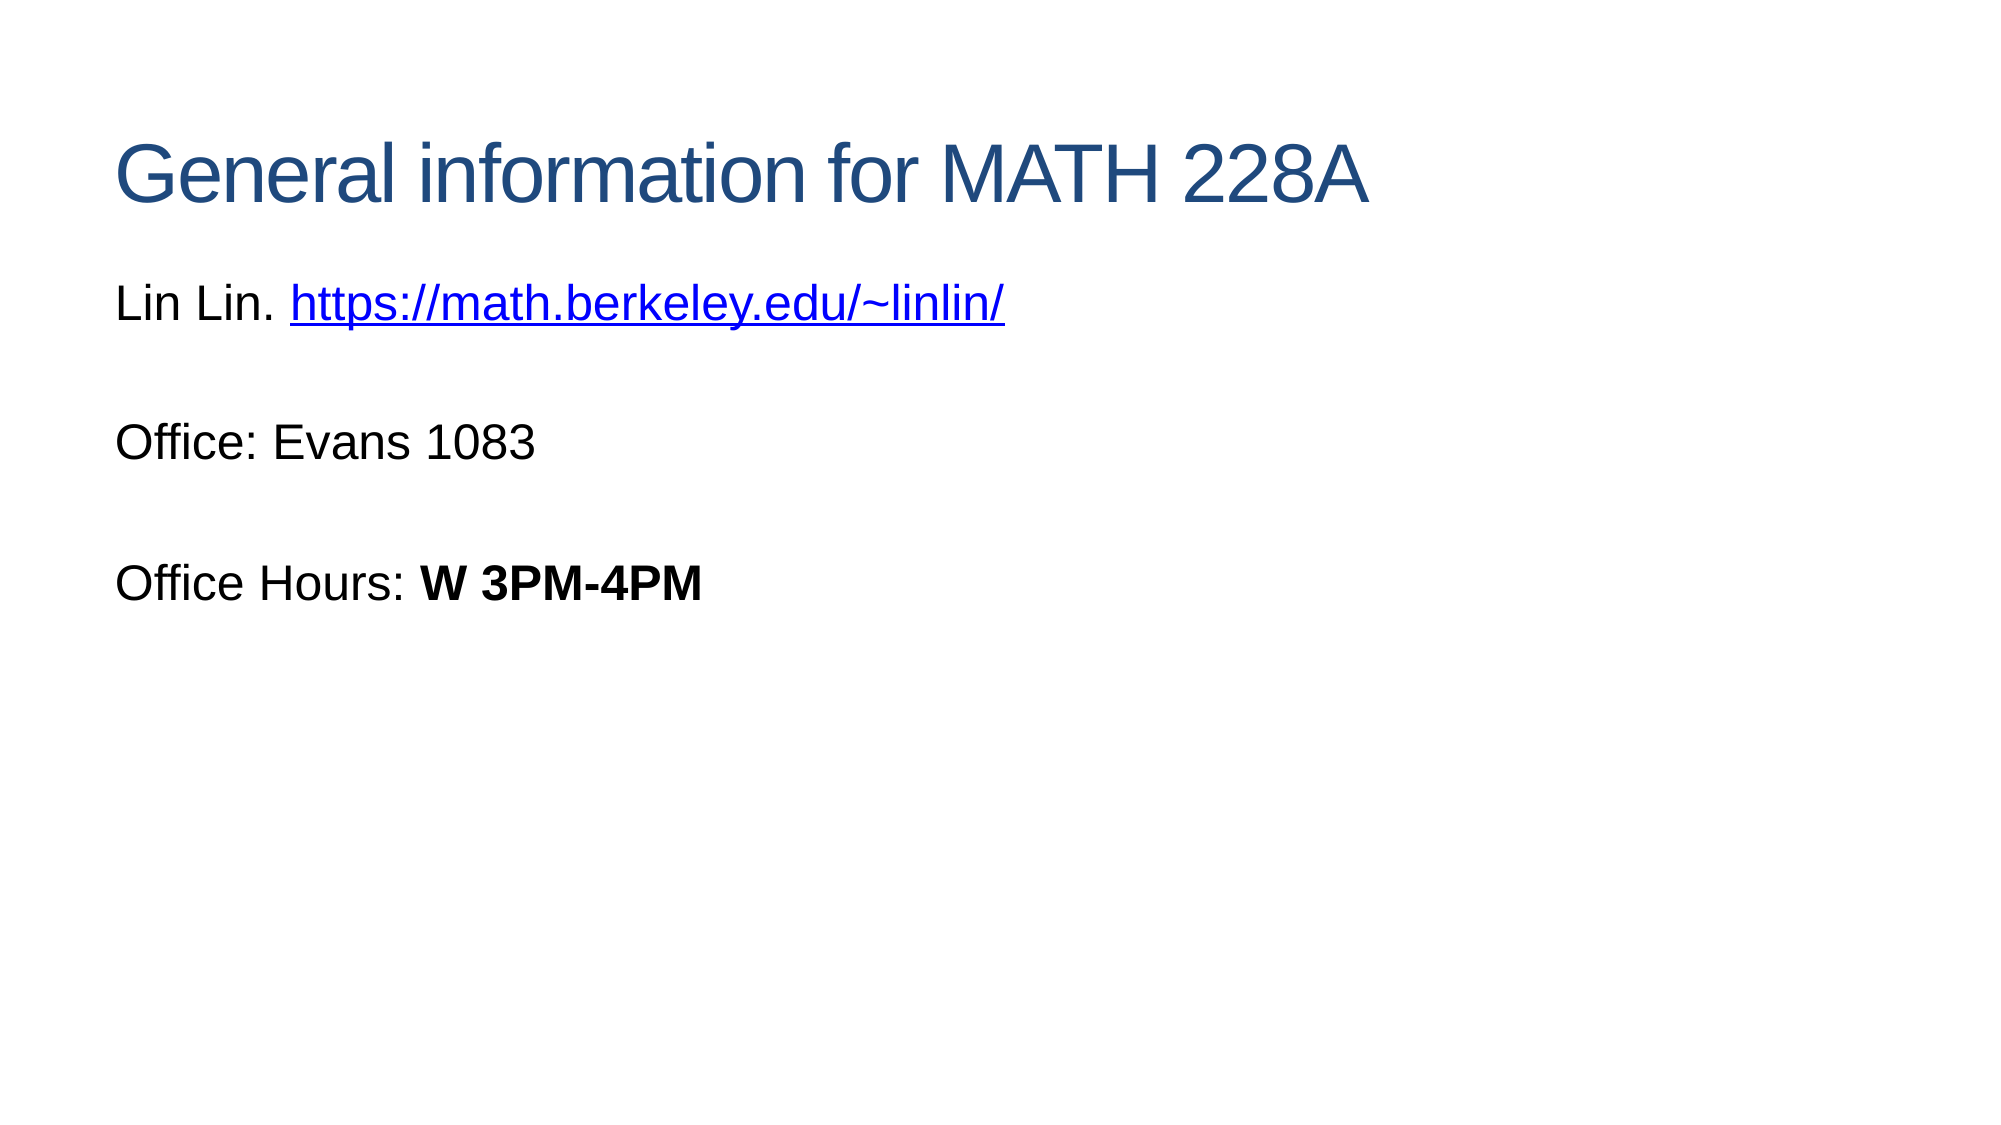

# General information for MATH 228A
Lin Lin. https://math.berkeley.edu/~linlin/

Office: Evans 1083

Office Hours: W 3PM-4PM